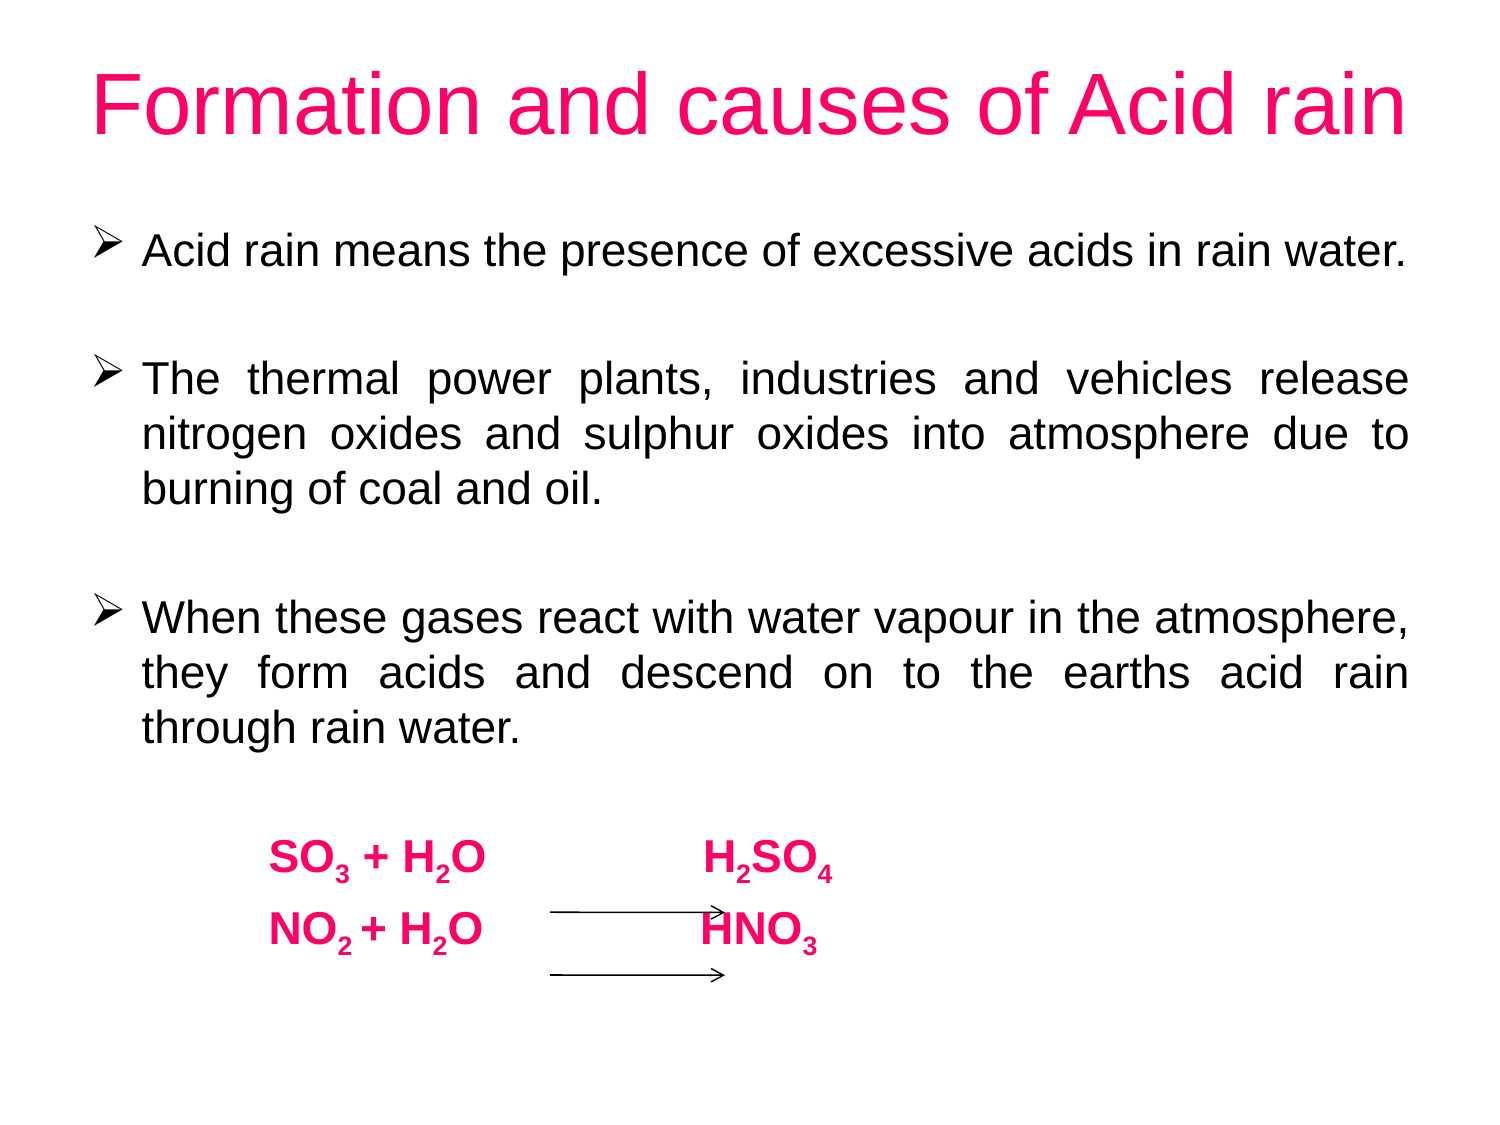

# Formation and causes of Acid rain
Acid rain means the presence of excessive acids in rain water.

The thermal power plants, industries and vehicles release nitrogen oxides and sulphur oxides into atmosphere due to burning of coal and oil.

When these gases react with water vapour in the atmosphere, they form acids and descend on to the earths acid rain through rain water.

              SO3 + H2O                 H2SO4
              NO2 + H2O                 HNO3